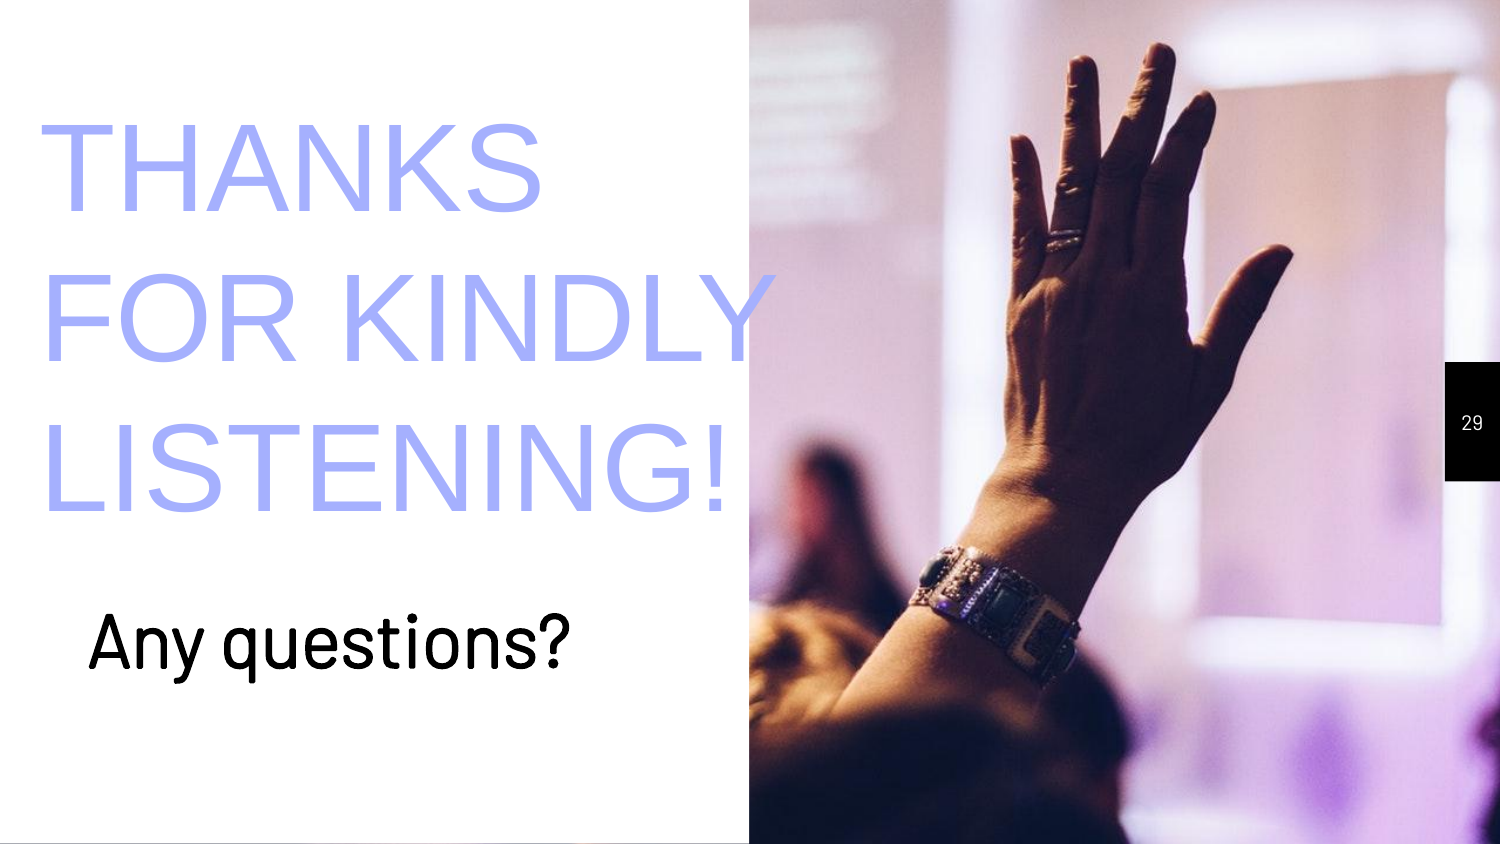

THANKS FOR KINDLY LISTENING!
29
Any questions?